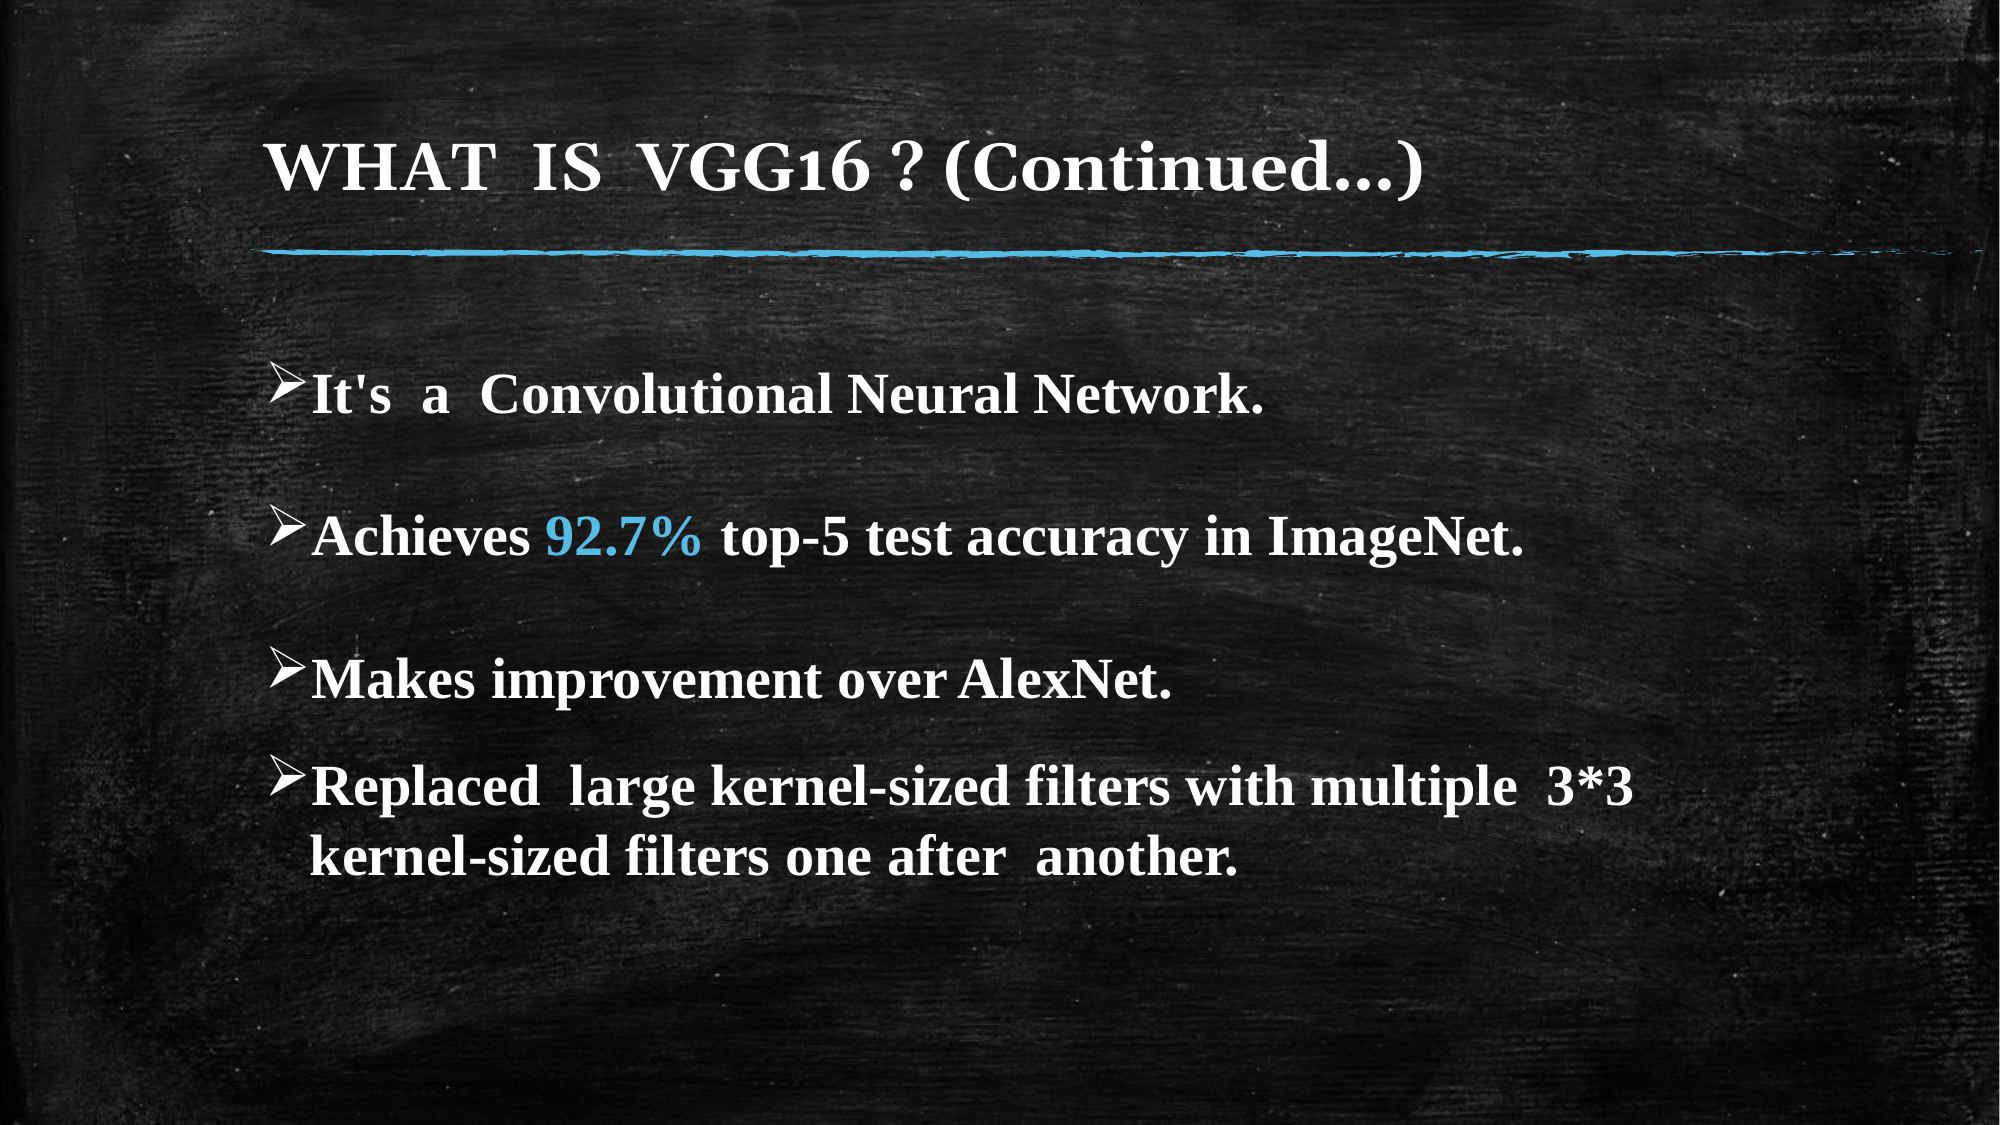

# WHAT  IS  VGG16 ? (Continued…)
It's  a  Convolutional Neural Network.
Achieves 92.7% top-5 test accuracy in ImageNet.
Makes improvement over AlexNet.
Replaced  large kernel-sized filters with multiple  3*3  kernel-sized filters one after  another.